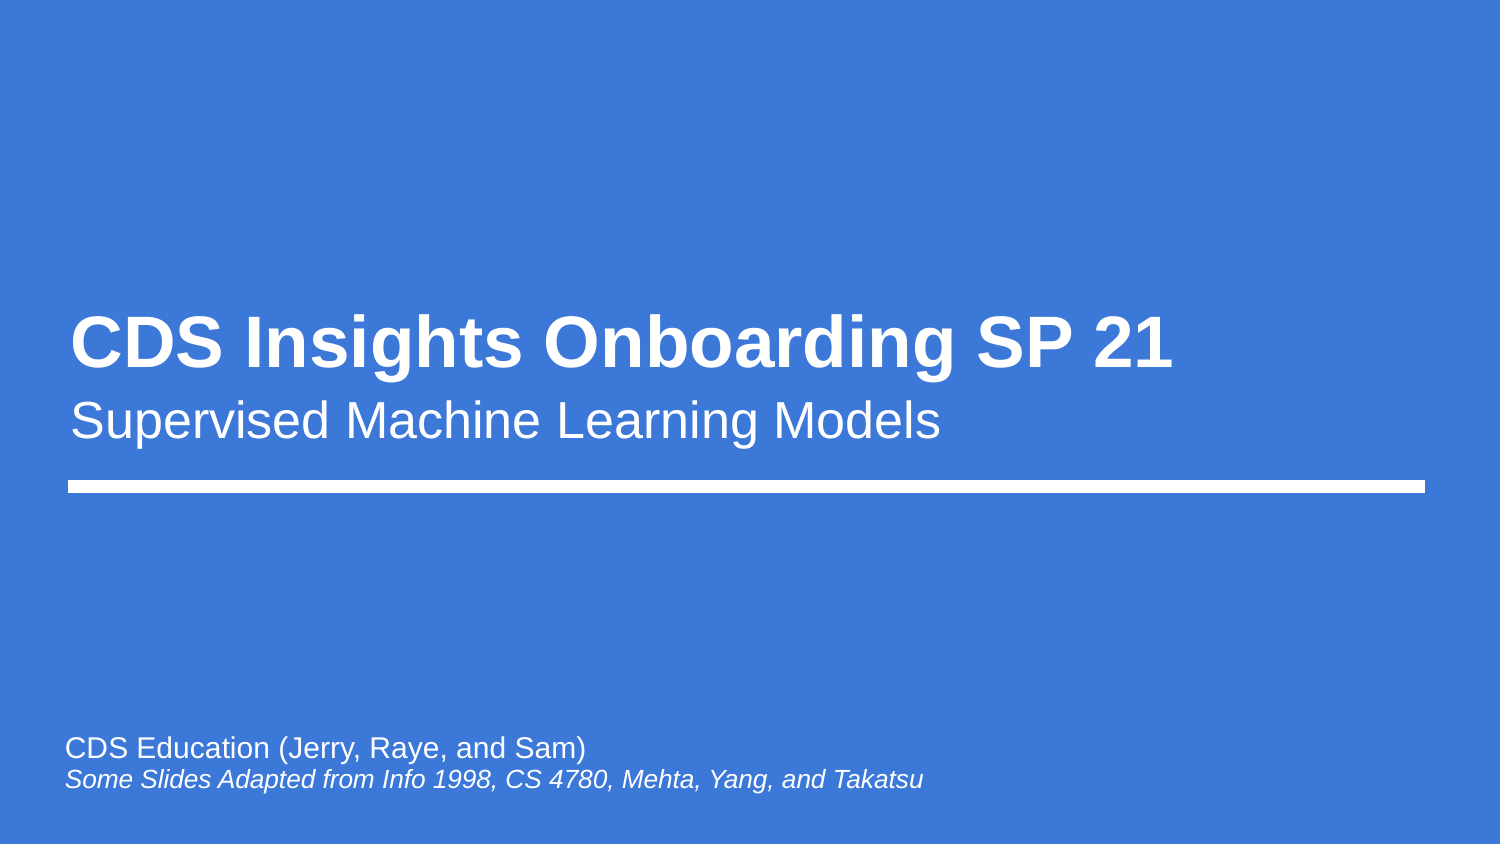

# CDS Insights Onboarding SP 21
Supervised Machine Learning Models
CDS Education (Jerry, Raye, and Sam)
Some Slides Adapted from Info 1998, CS 4780, Mehta, Yang, and Takatsu